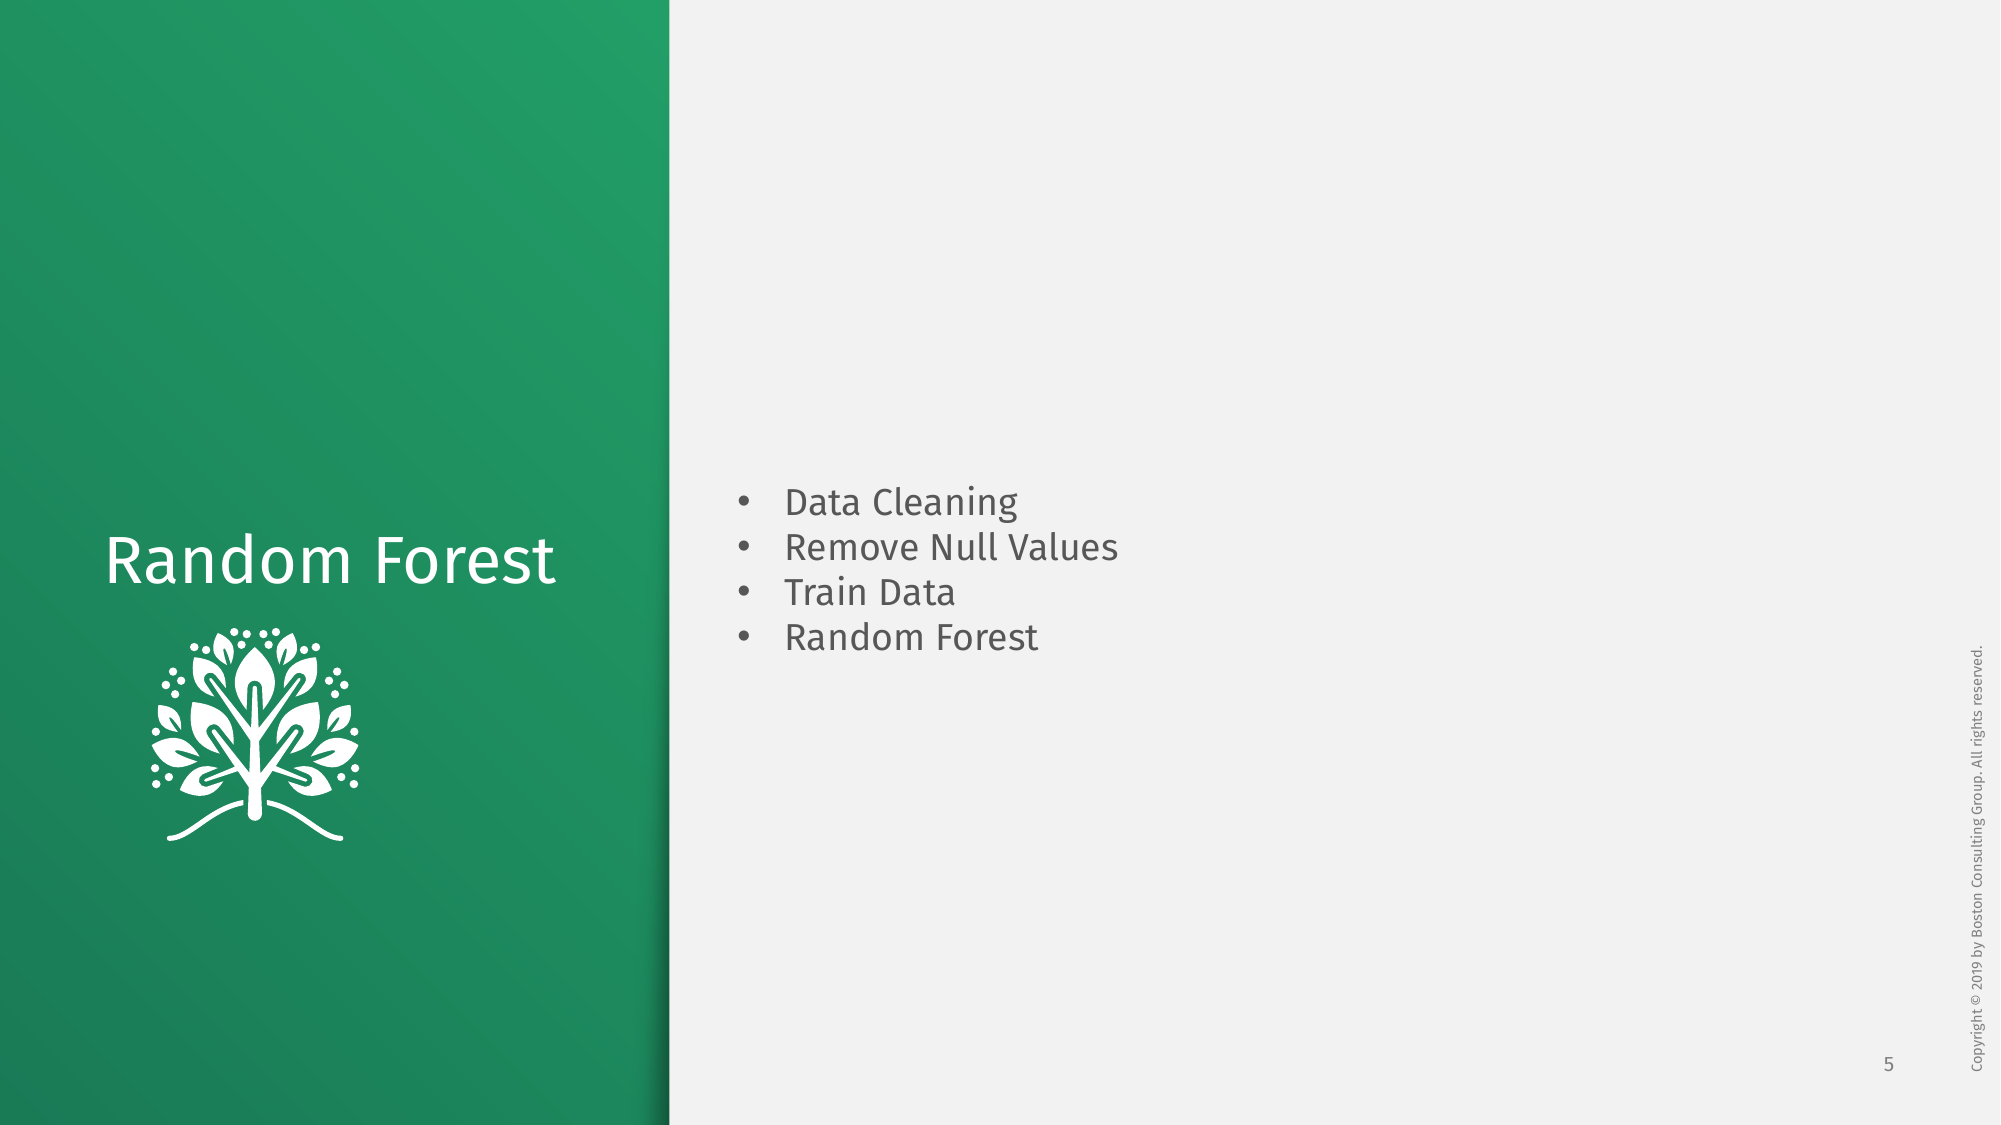

Data Cleaning
Remove Null Values
Train Data
Random Forest

# Random Forest